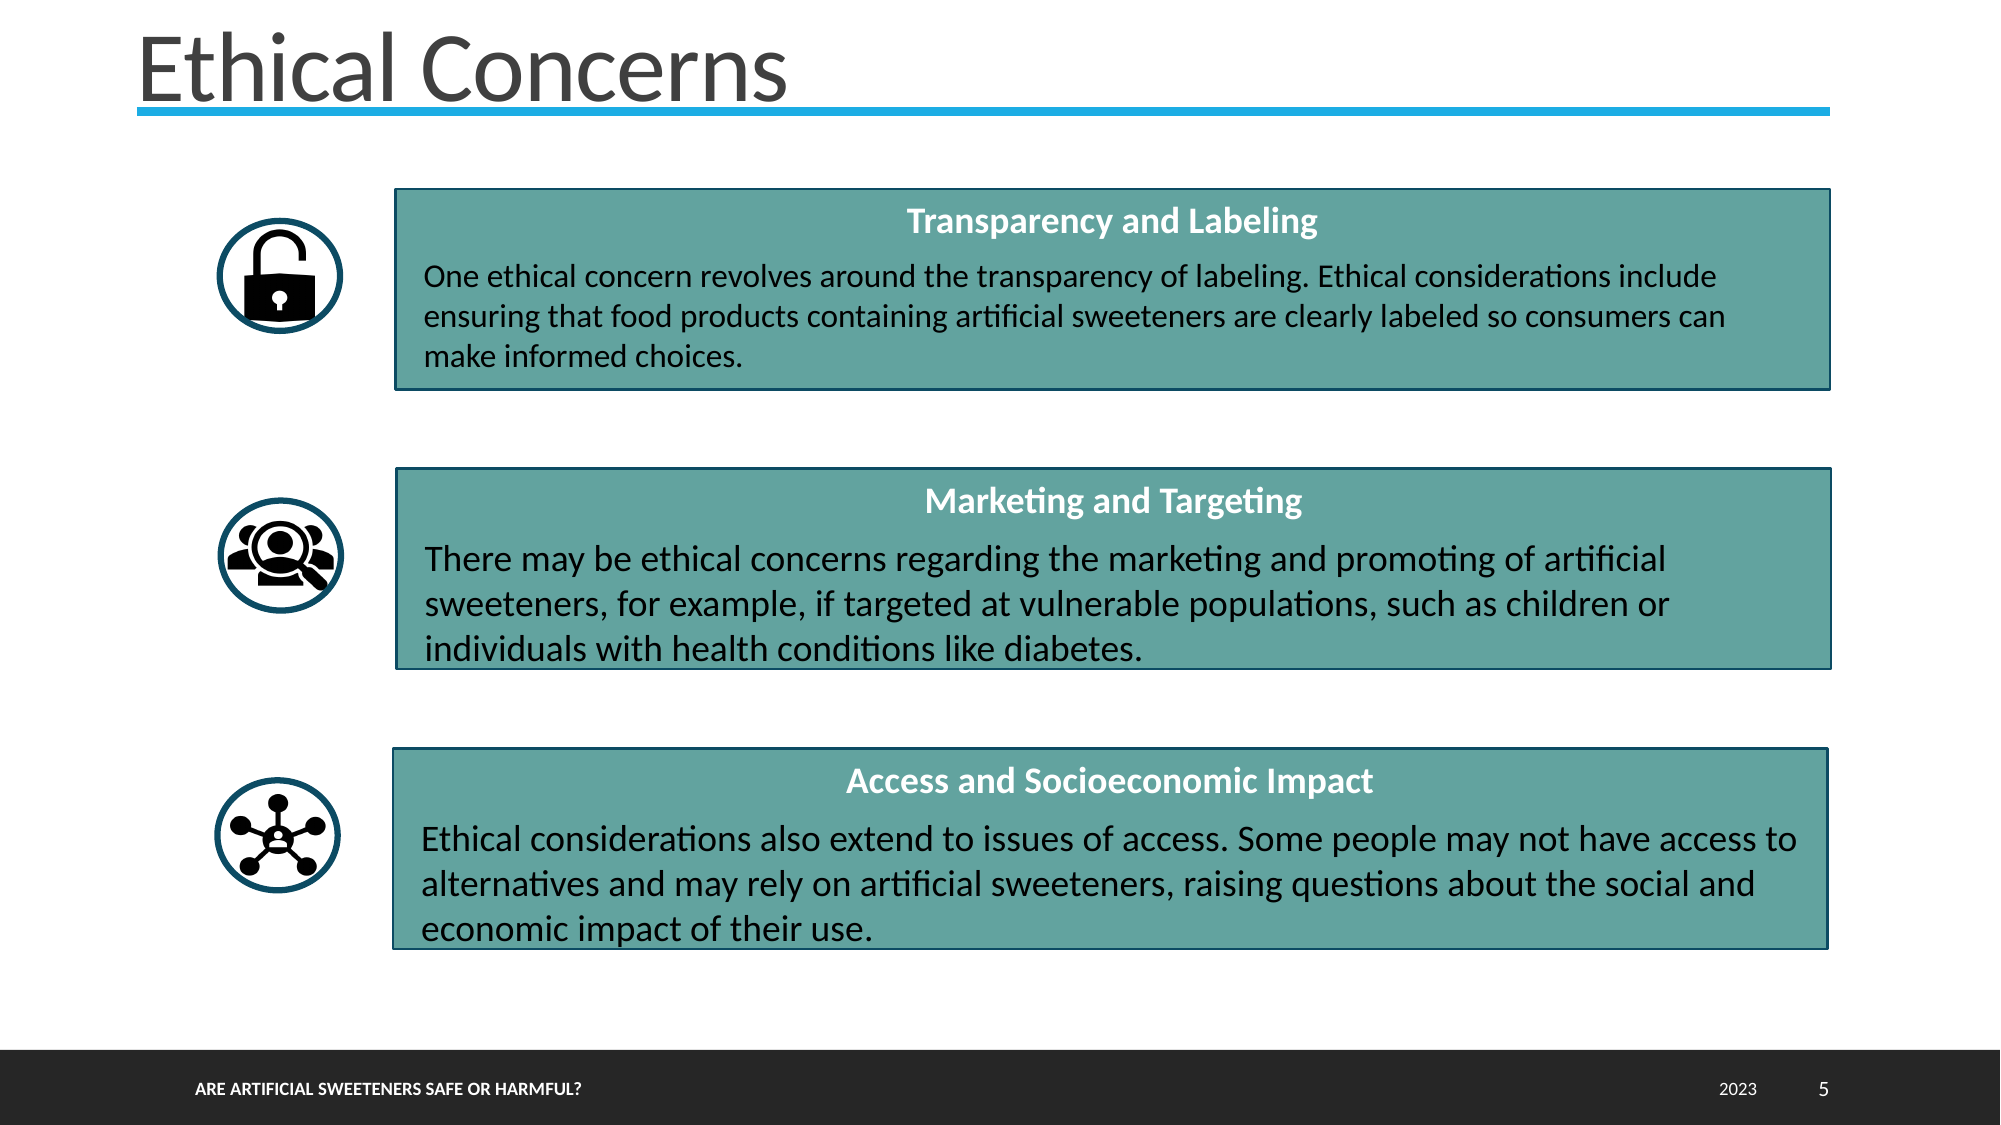

Ethical Concerns
Transparency and Labeling

One ethical concern revolves around the transparency of labeling. Ethical considerations include ensuring that food products containing artificial sweeteners are clearly labeled so consumers can make informed choices.
Marketing and Targeting

There may be ethical concerns regarding the marketing and promoting of artificial sweeteners, for example, if targeted at vulnerable populations, such as children or individuals with health conditions like diabetes.
Access and Socioeconomic Impact

Ethical considerations also extend to issues of access. Some people may not have access to alternatives and may rely on artificial sweeteners, raising questions about the social and economic impact of their use.
Are Artificial Sweeteners Safe or Harmful?
2023
5